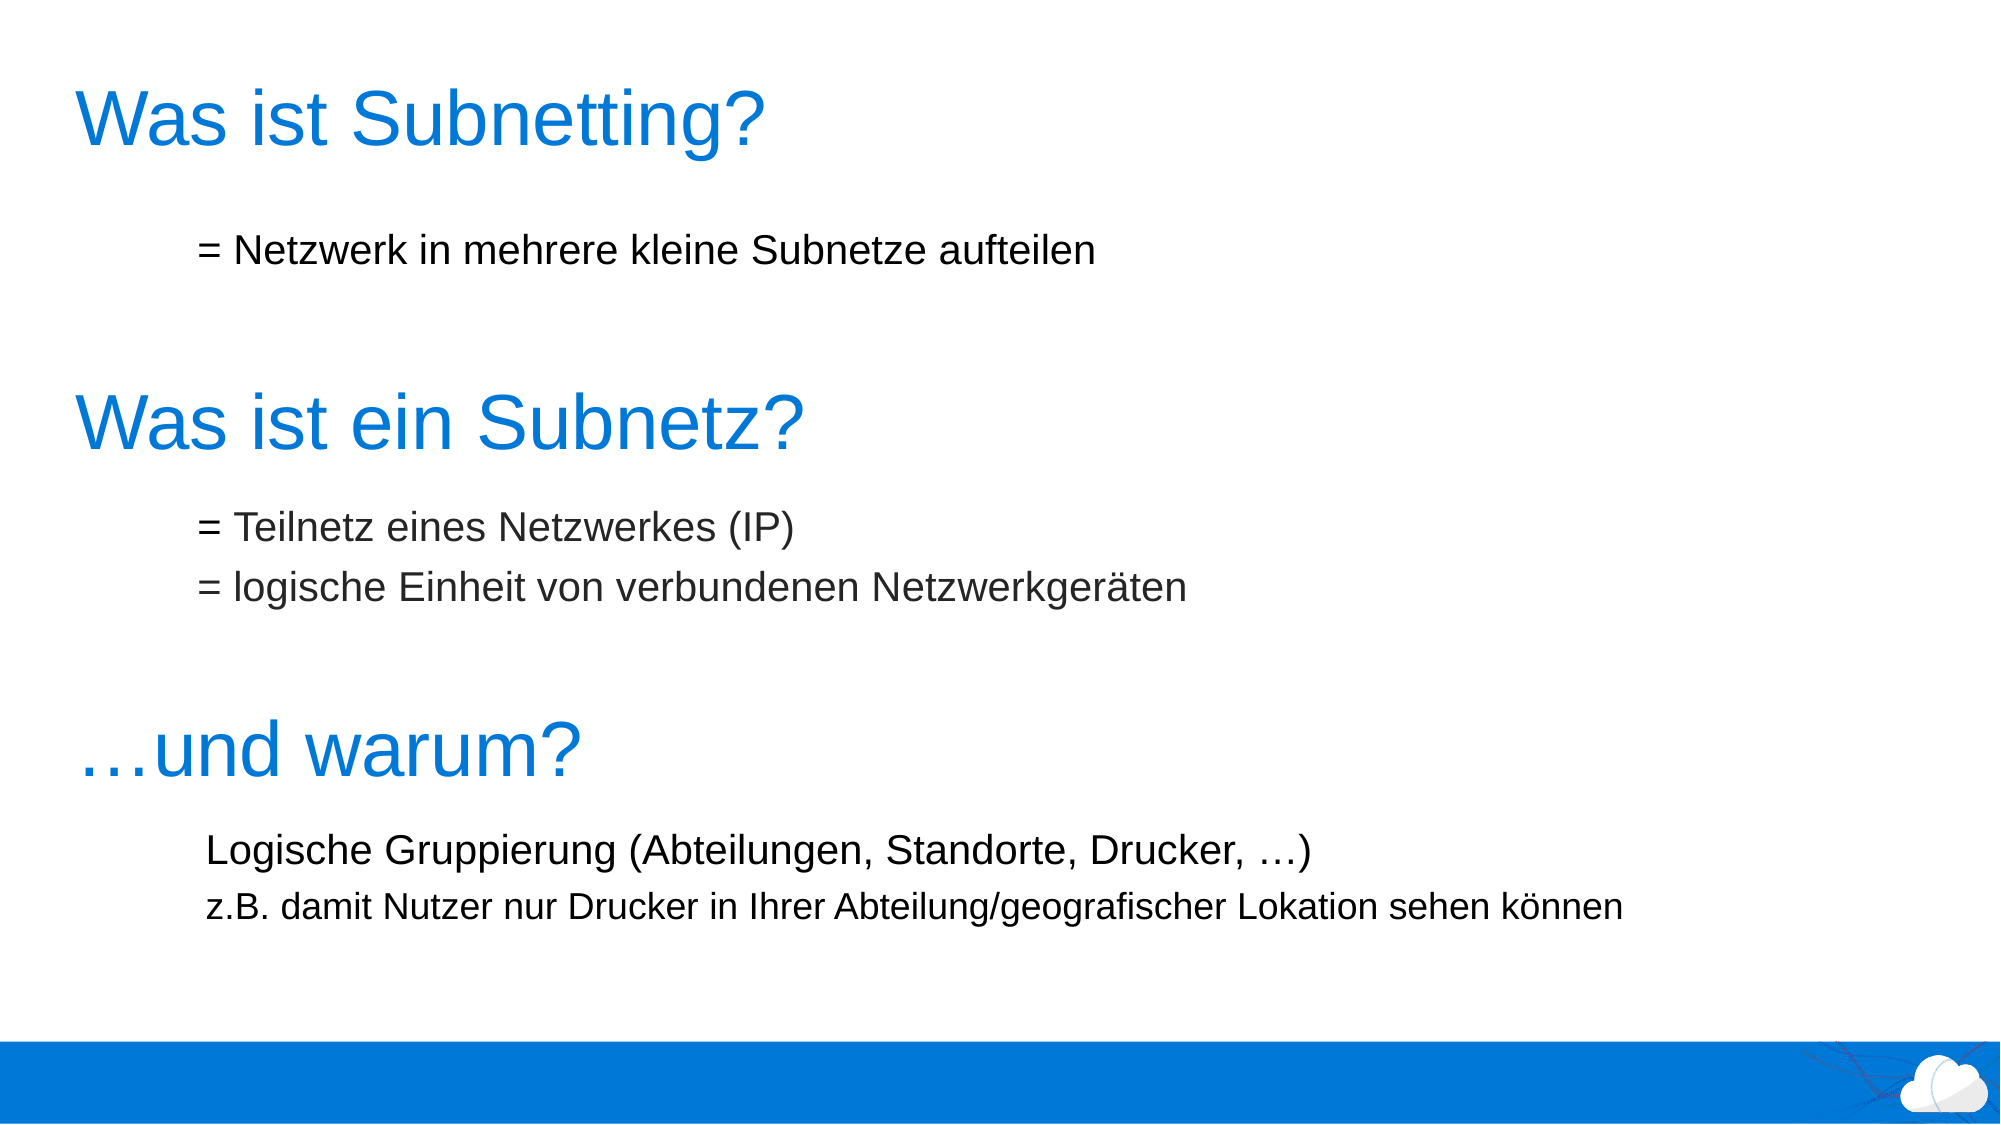

# Was ist Subnetting?
= Netzwerk in mehrere kleine Subnetze aufteilen
Was ist ein Subnetz?
= Teilnetz eines Netzwerkes (IP)
= logische Einheit von verbundenen Netzwerkgeräten
…und warum?
Logische Gruppierung (Abteilungen, Standorte, Drucker, …)
z.B. damit Nutzer nur Drucker in Ihrer Abteilung/geografischer Lokation sehen können